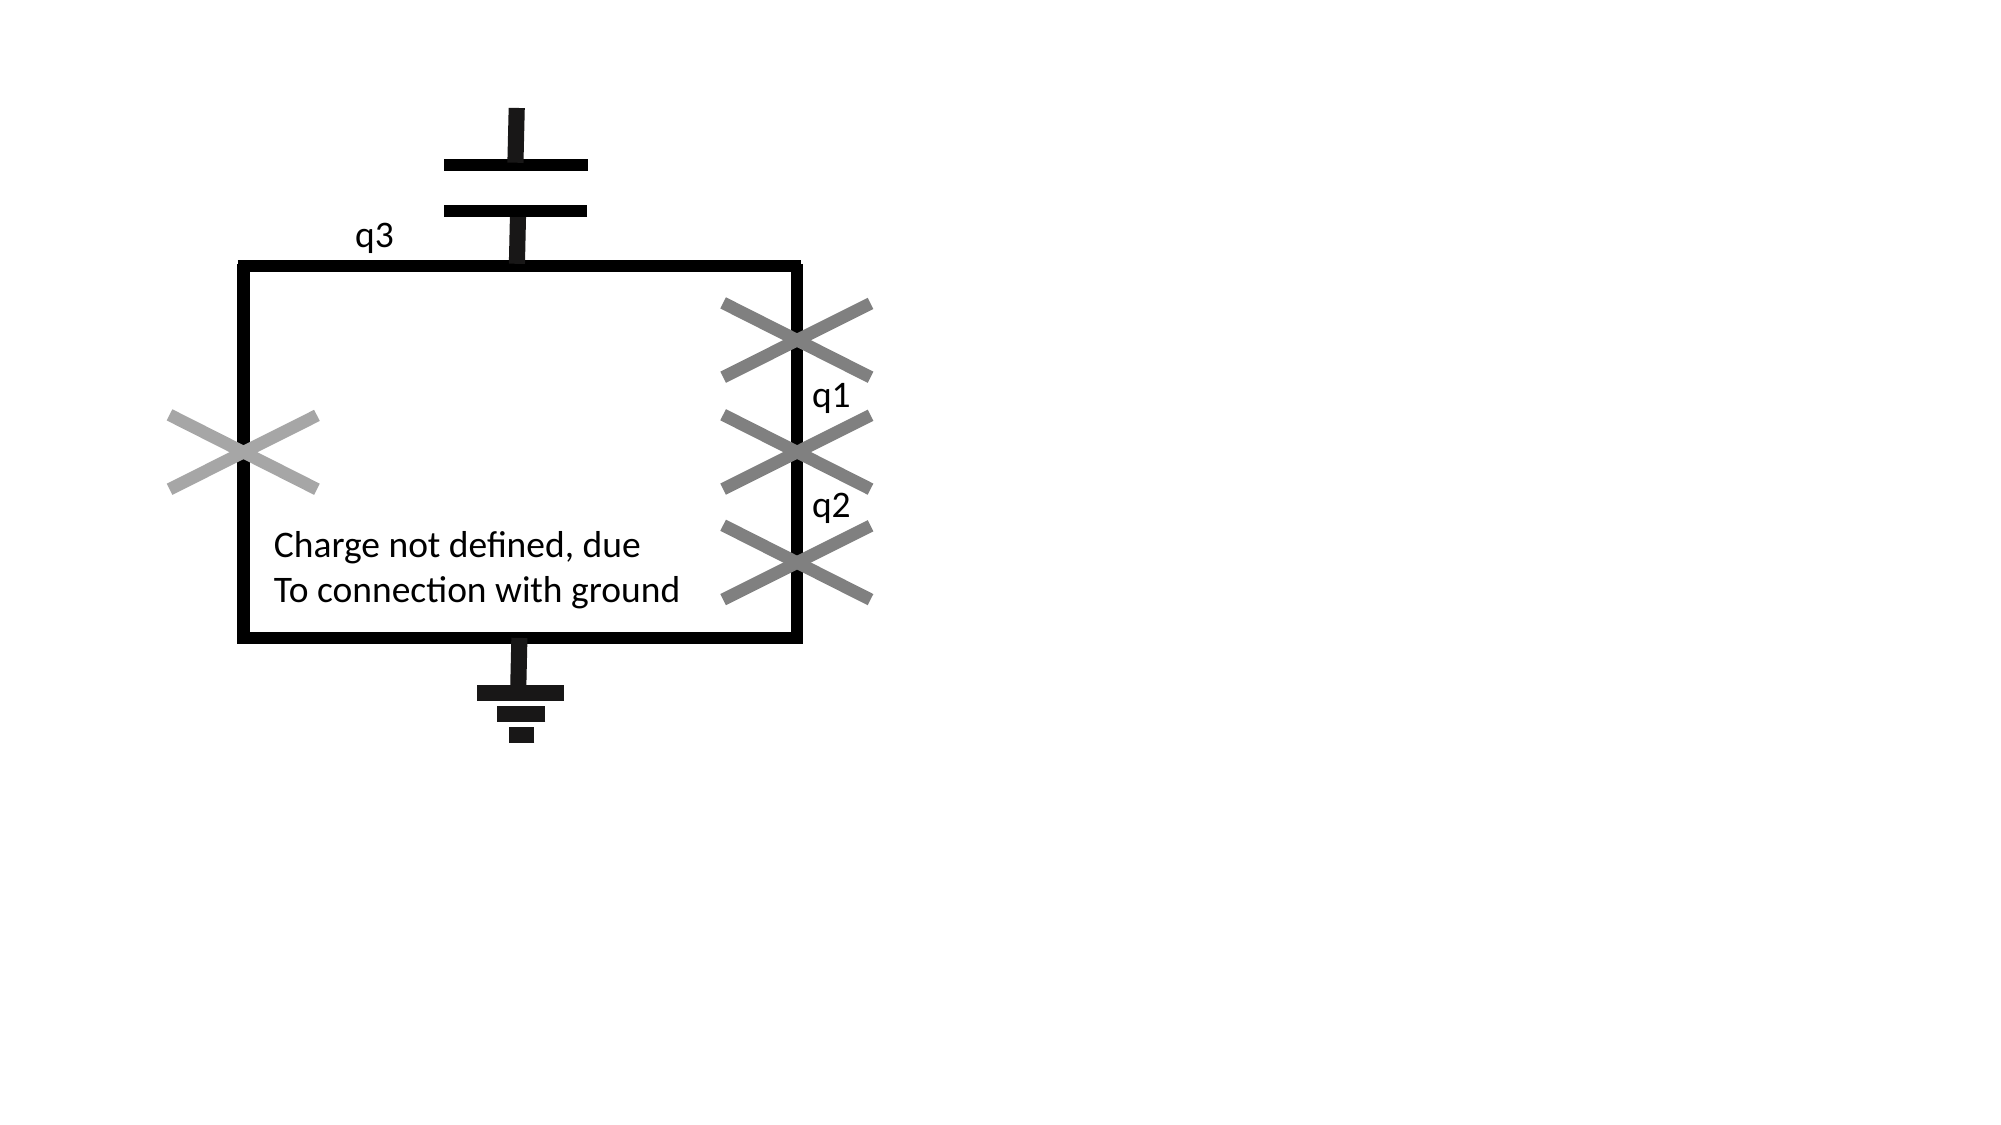

q3
q1
q2
Charge not defined, due
To connection with ground